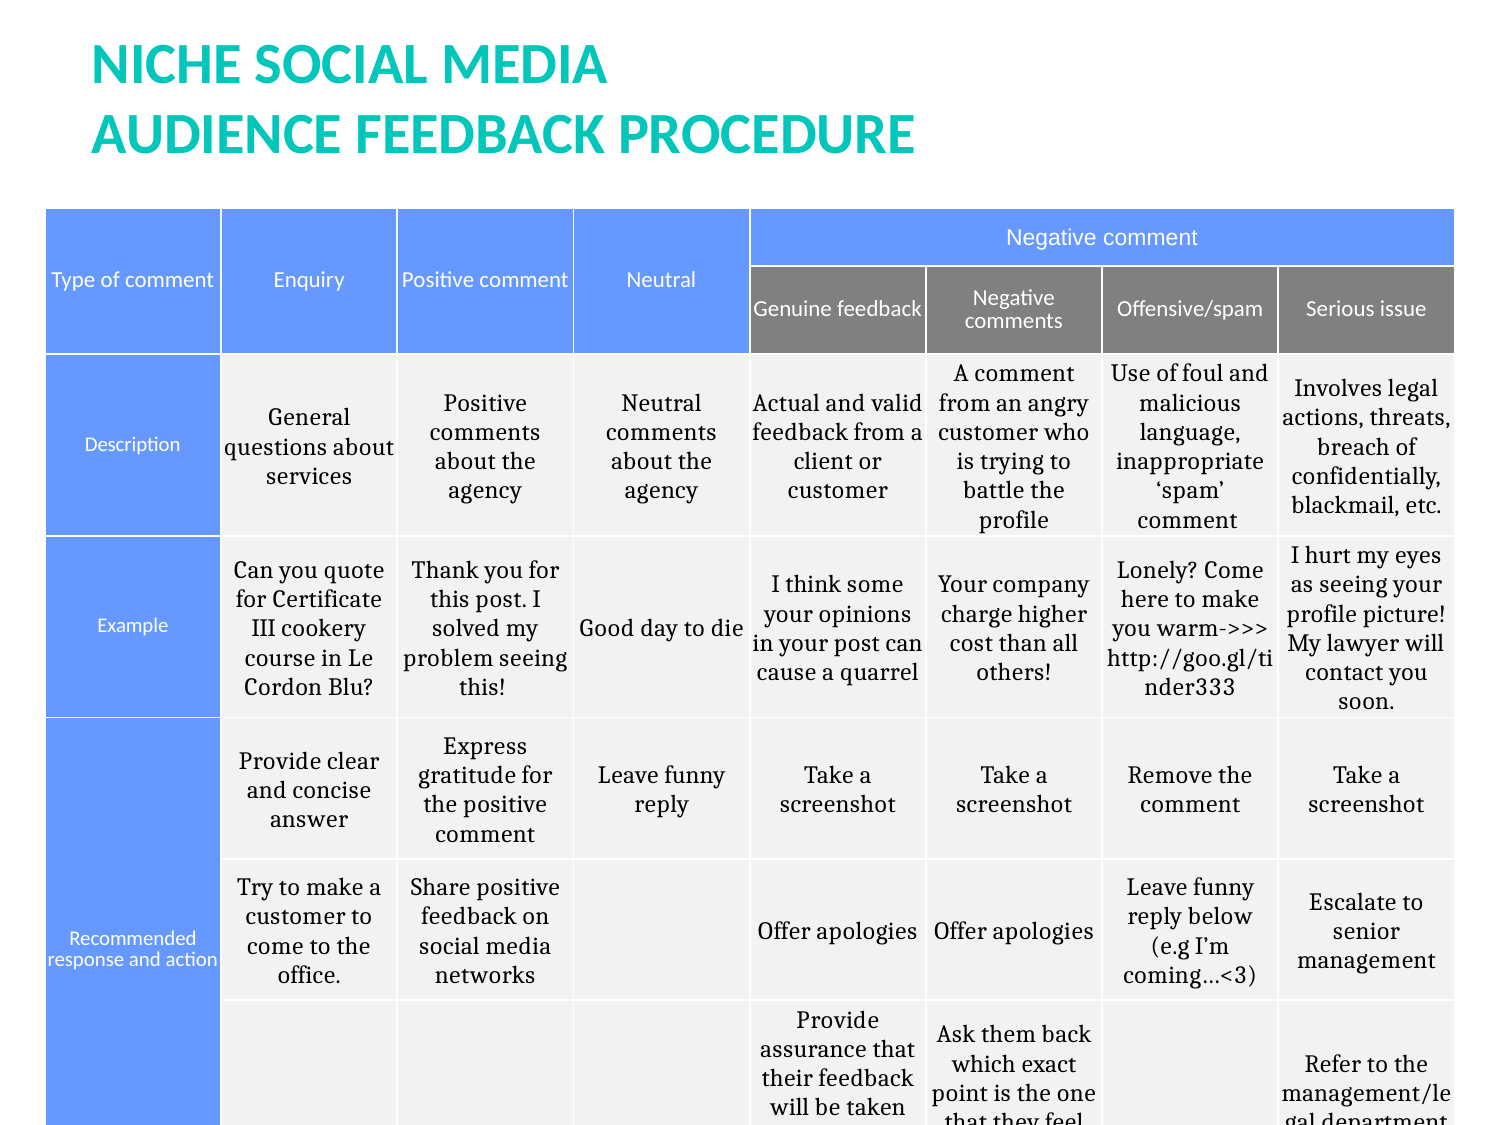

NICHE SOCIAL MEDIA
AUDIENCE FEEDBACK PROCEDURE
| Type of comment | Enquiry | Positive comment | Neutral | Negative comment |  |  |  |
| --- | --- | --- | --- | --- | --- | --- | --- |
|  |  |  |  | Genuine feedback | Negative comments | Offensive/spam | Serious issue |
| Description | General questions about services | Positive comments about the agency | Neutral comments about the agency | Actual and valid feedback from a client or customer | A comment from an angry customer who is trying to battle the profile | Use of foul and malicious language, inappropriate ‘spam’ comment | Involves legal actions, threats, breach of confidentially, blackmail, etc. |
| Example | Can you quote for Certificate III cookery course in Le Cordon Blu? | Thank you for this post. I solved my problem seeing this! | Good day to die | I think some your opinions in your post can cause a quarrel | Your company charge higher cost than all others! | Lonely? Come here to make you warm->>> http://goo.gl/tinder333 | I hurt my eyes as seeing your profile picture! My lawyer will contact you soon. |
| Recommended response and action | Provide clear and concise answer | Express gratitude for the positive comment | Leave funny reply | Take a screenshot | Take a screenshot | Remove the comment | Take a screenshot |
|  | Try to make a customer to come to the office. | Share positive feedback on social media networks |  | Offer apologies | Offer apologies | Leave funny reply below (e.g I’m coming…<3) | Escalate to senior management |
|  |  |  |  | Provide assurance that their feedback will be taken into consideration | Ask them back which exact point is the one that they feel bad |  | Refer to the management/legal department |